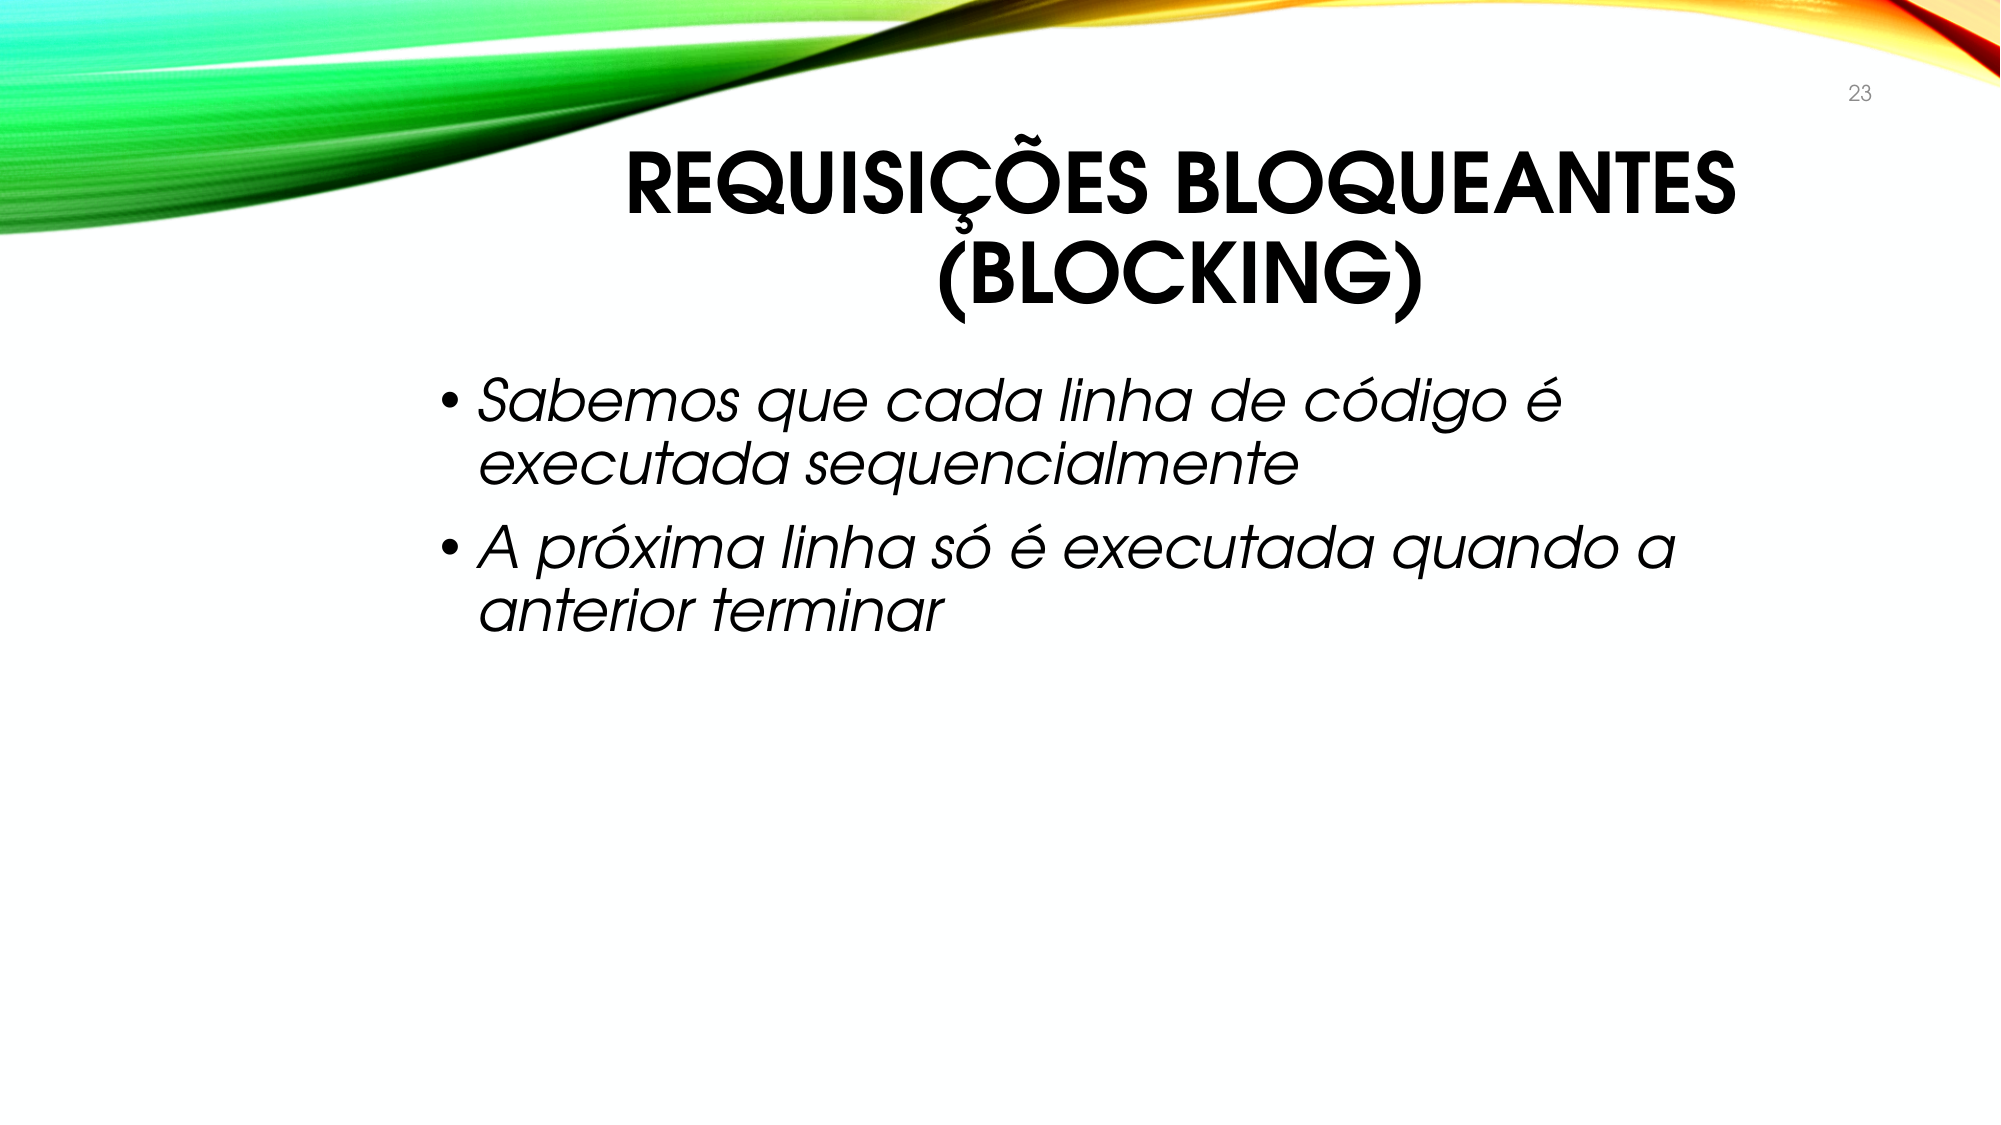

23
# Requisições Bloqueantes (Blocking)
Sabemos que cada linha de código é executada sequencialmente
A próxima linha só é executada quando a anterior terminar